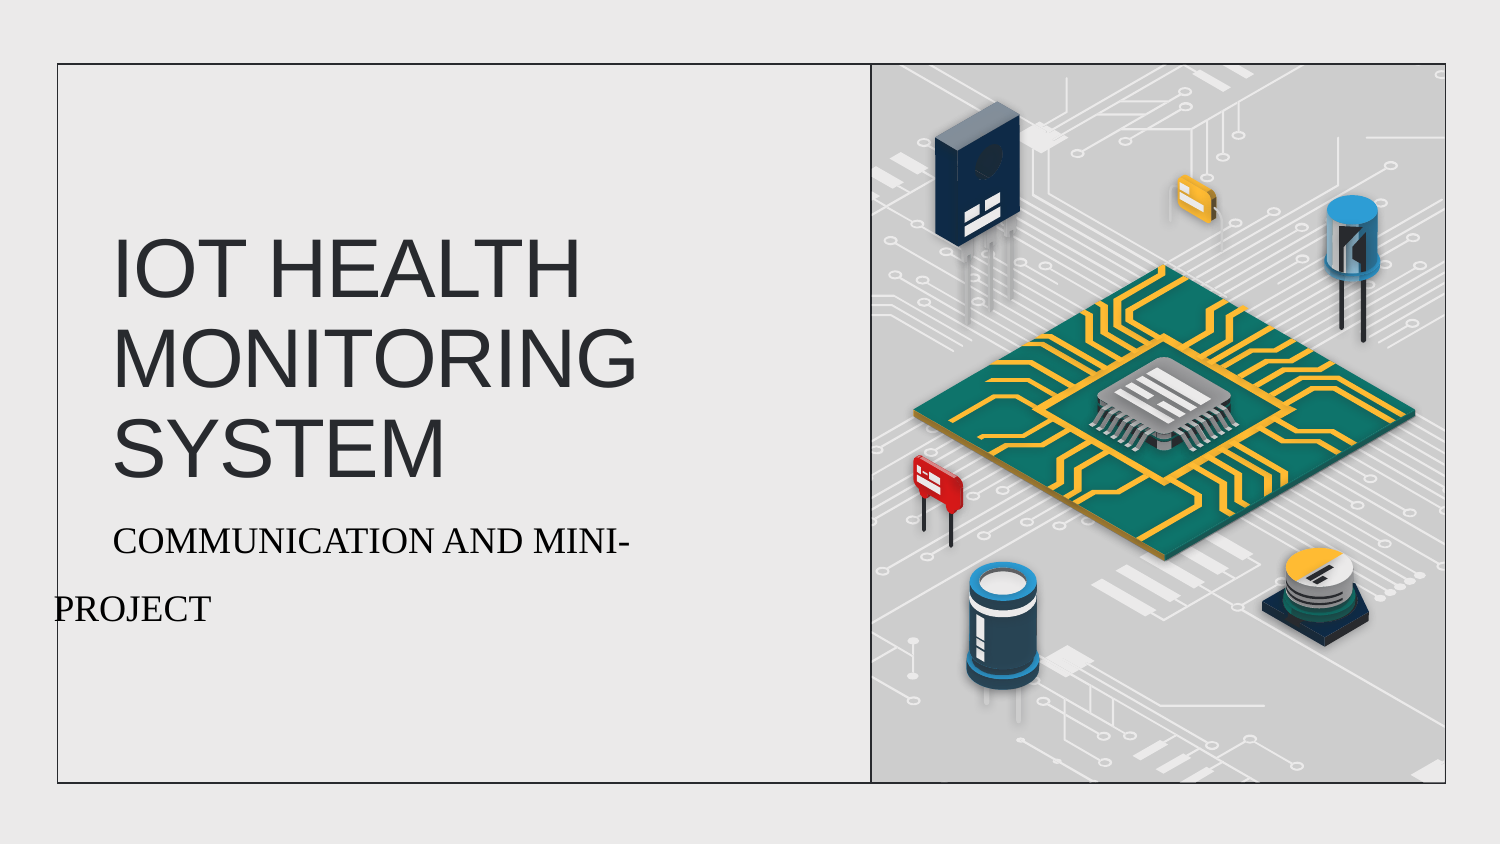

# Iot Health Monitoring System
Communication and Mini-Project